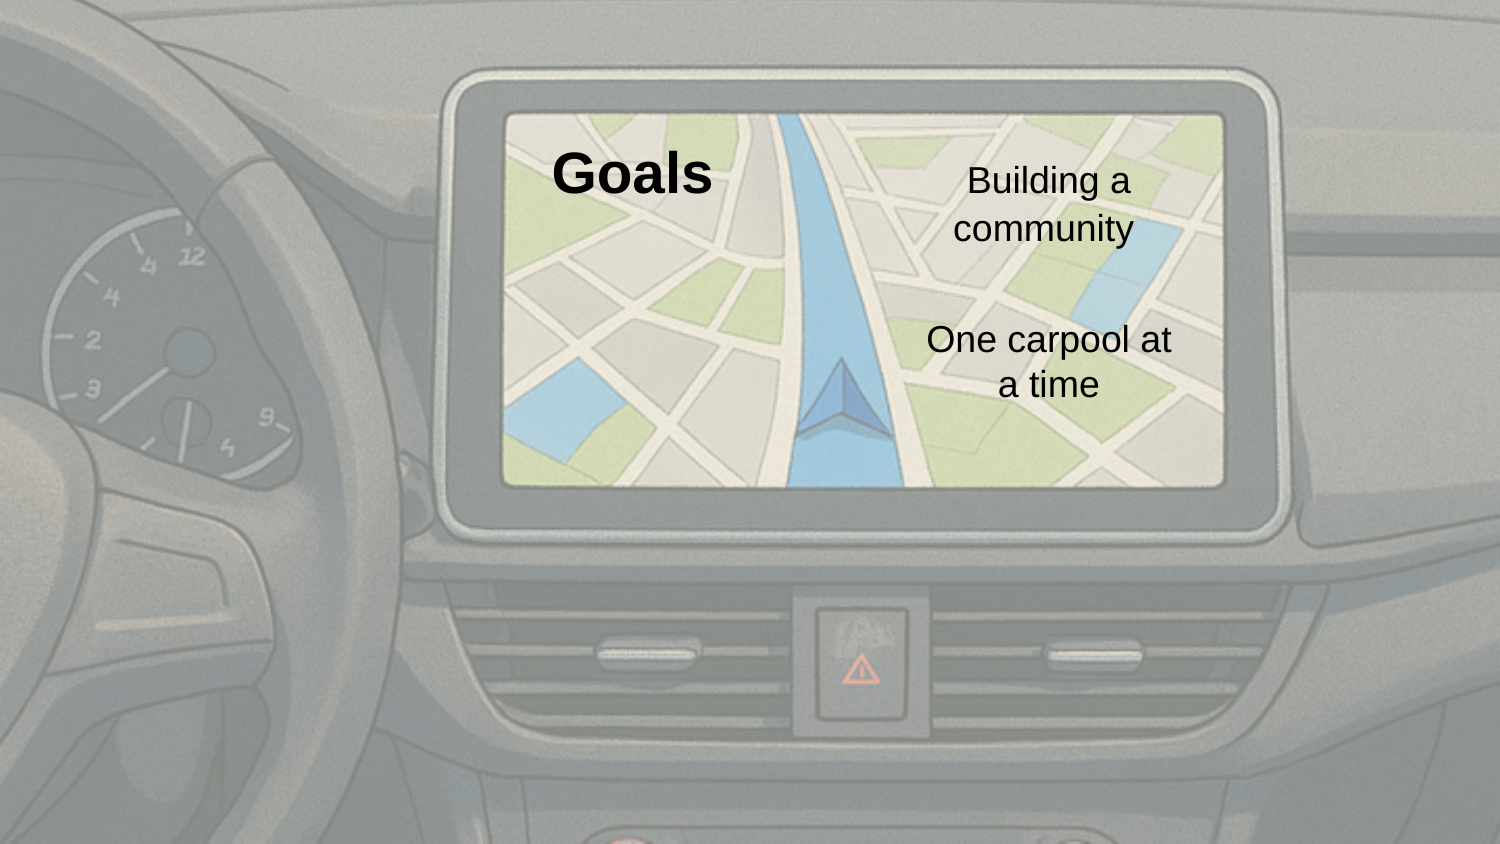

# Goals
Building a community
One carpool at a time